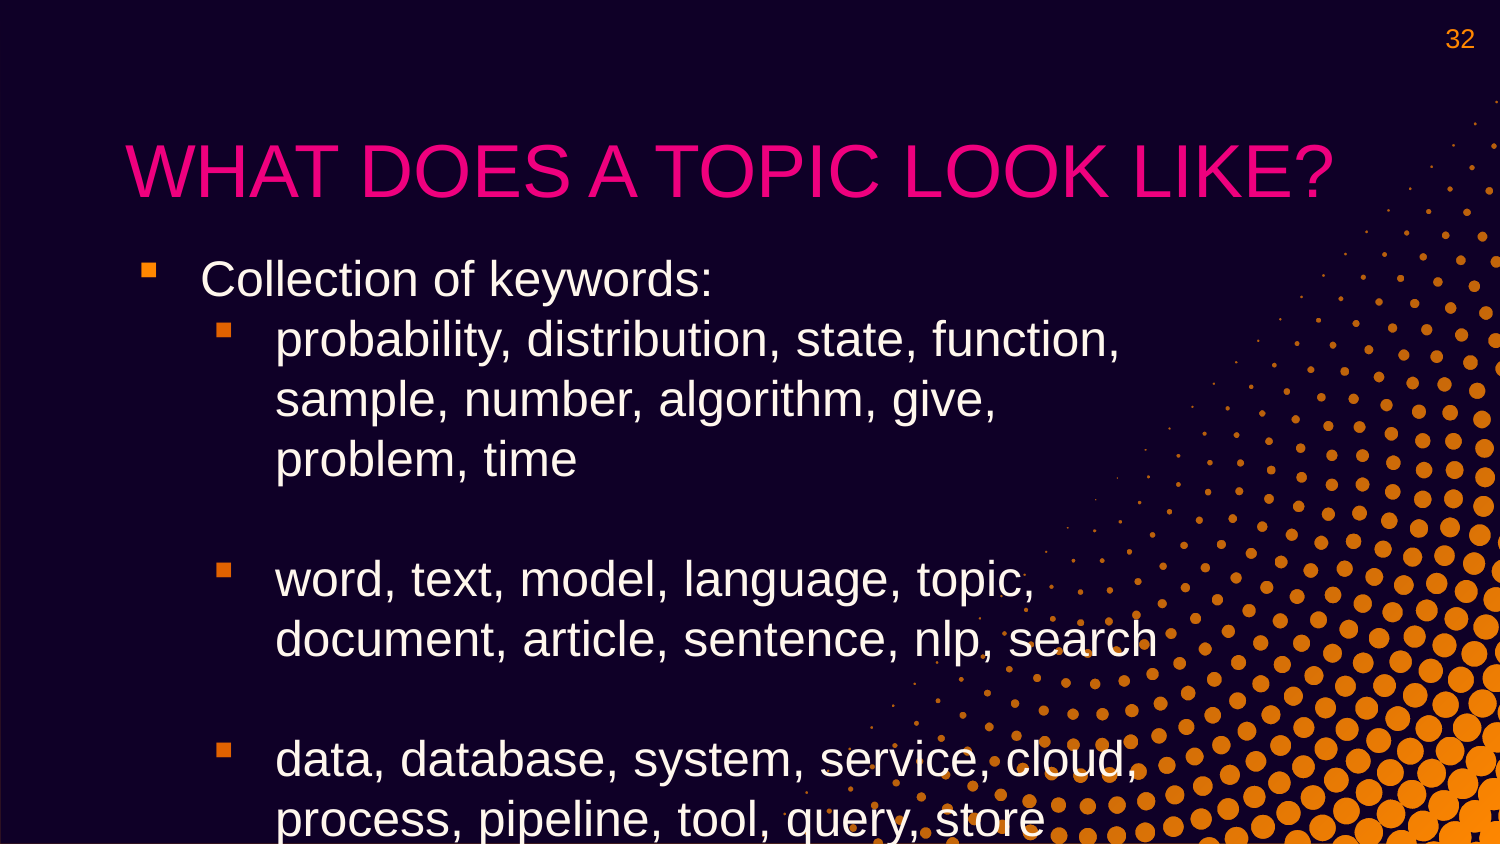

32
# WHAT DOES A TOPIC LOOK LIKE?
Collection of keywords:
probability, distribution, state, function, sample, number, algorithm, give, problem, time

word, text, model, language, topic, document, article, sentence, nlp, search

data, database, system, service, cloud, process, pipeline, tool, query, store